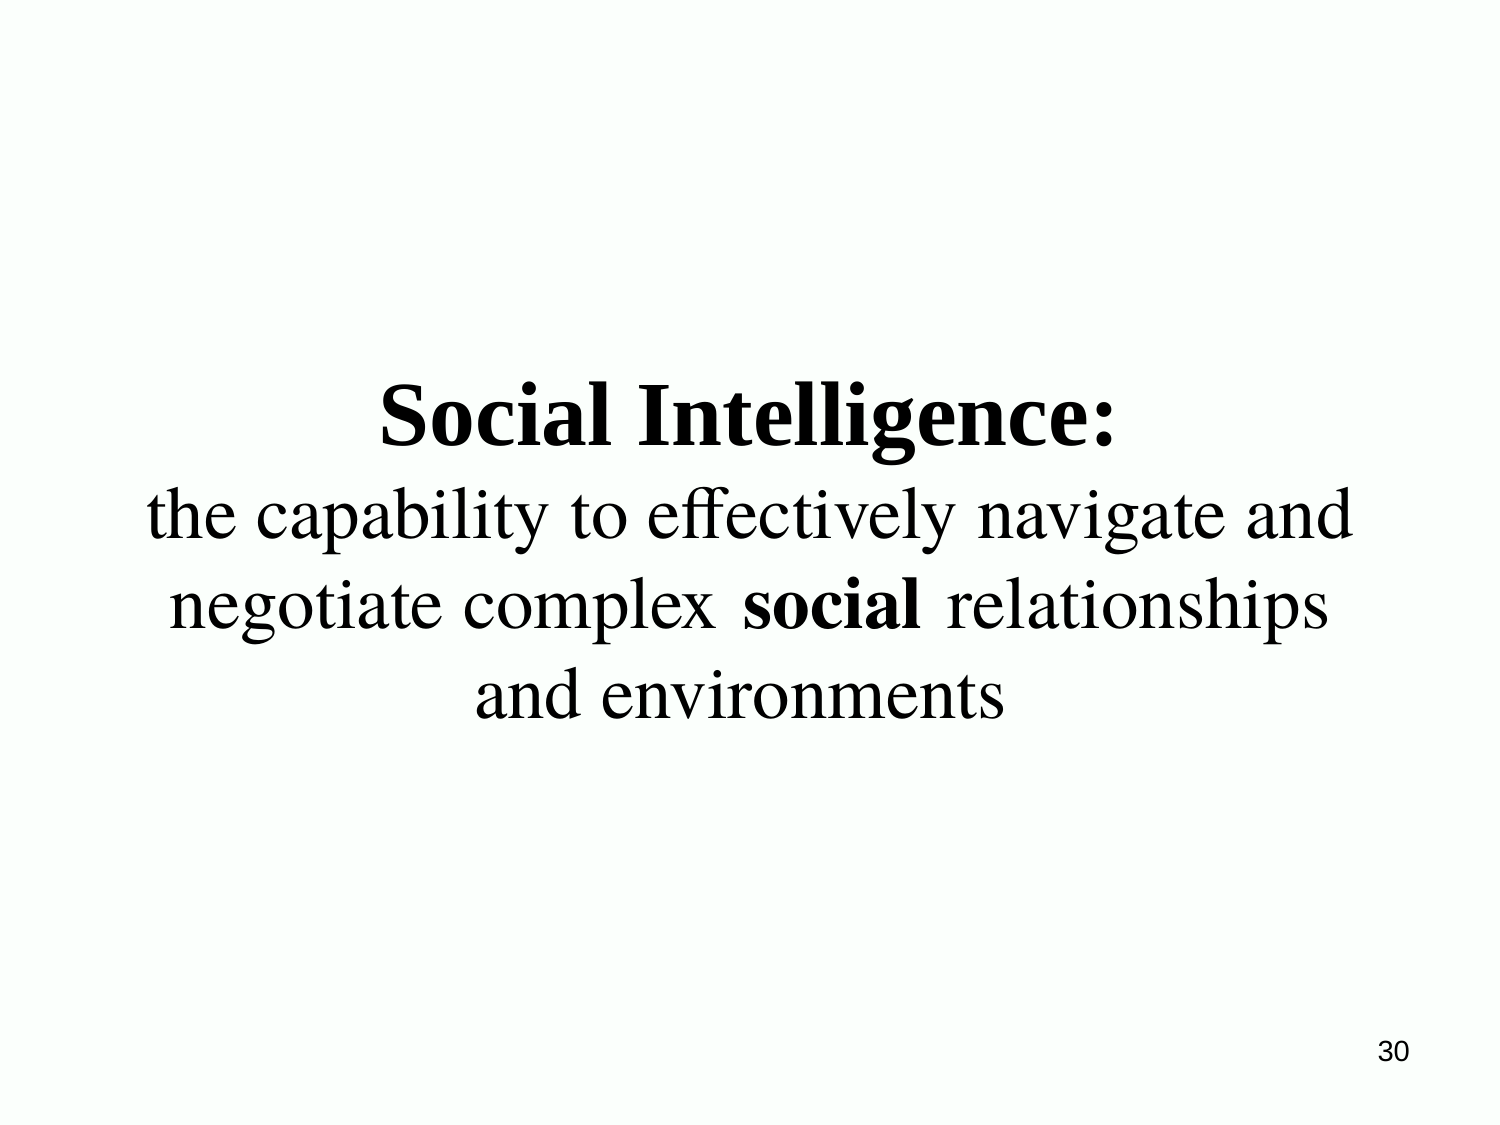

# Social Intelligence: the capability to effectively navigate and negotiate complex social relationships and environments
30